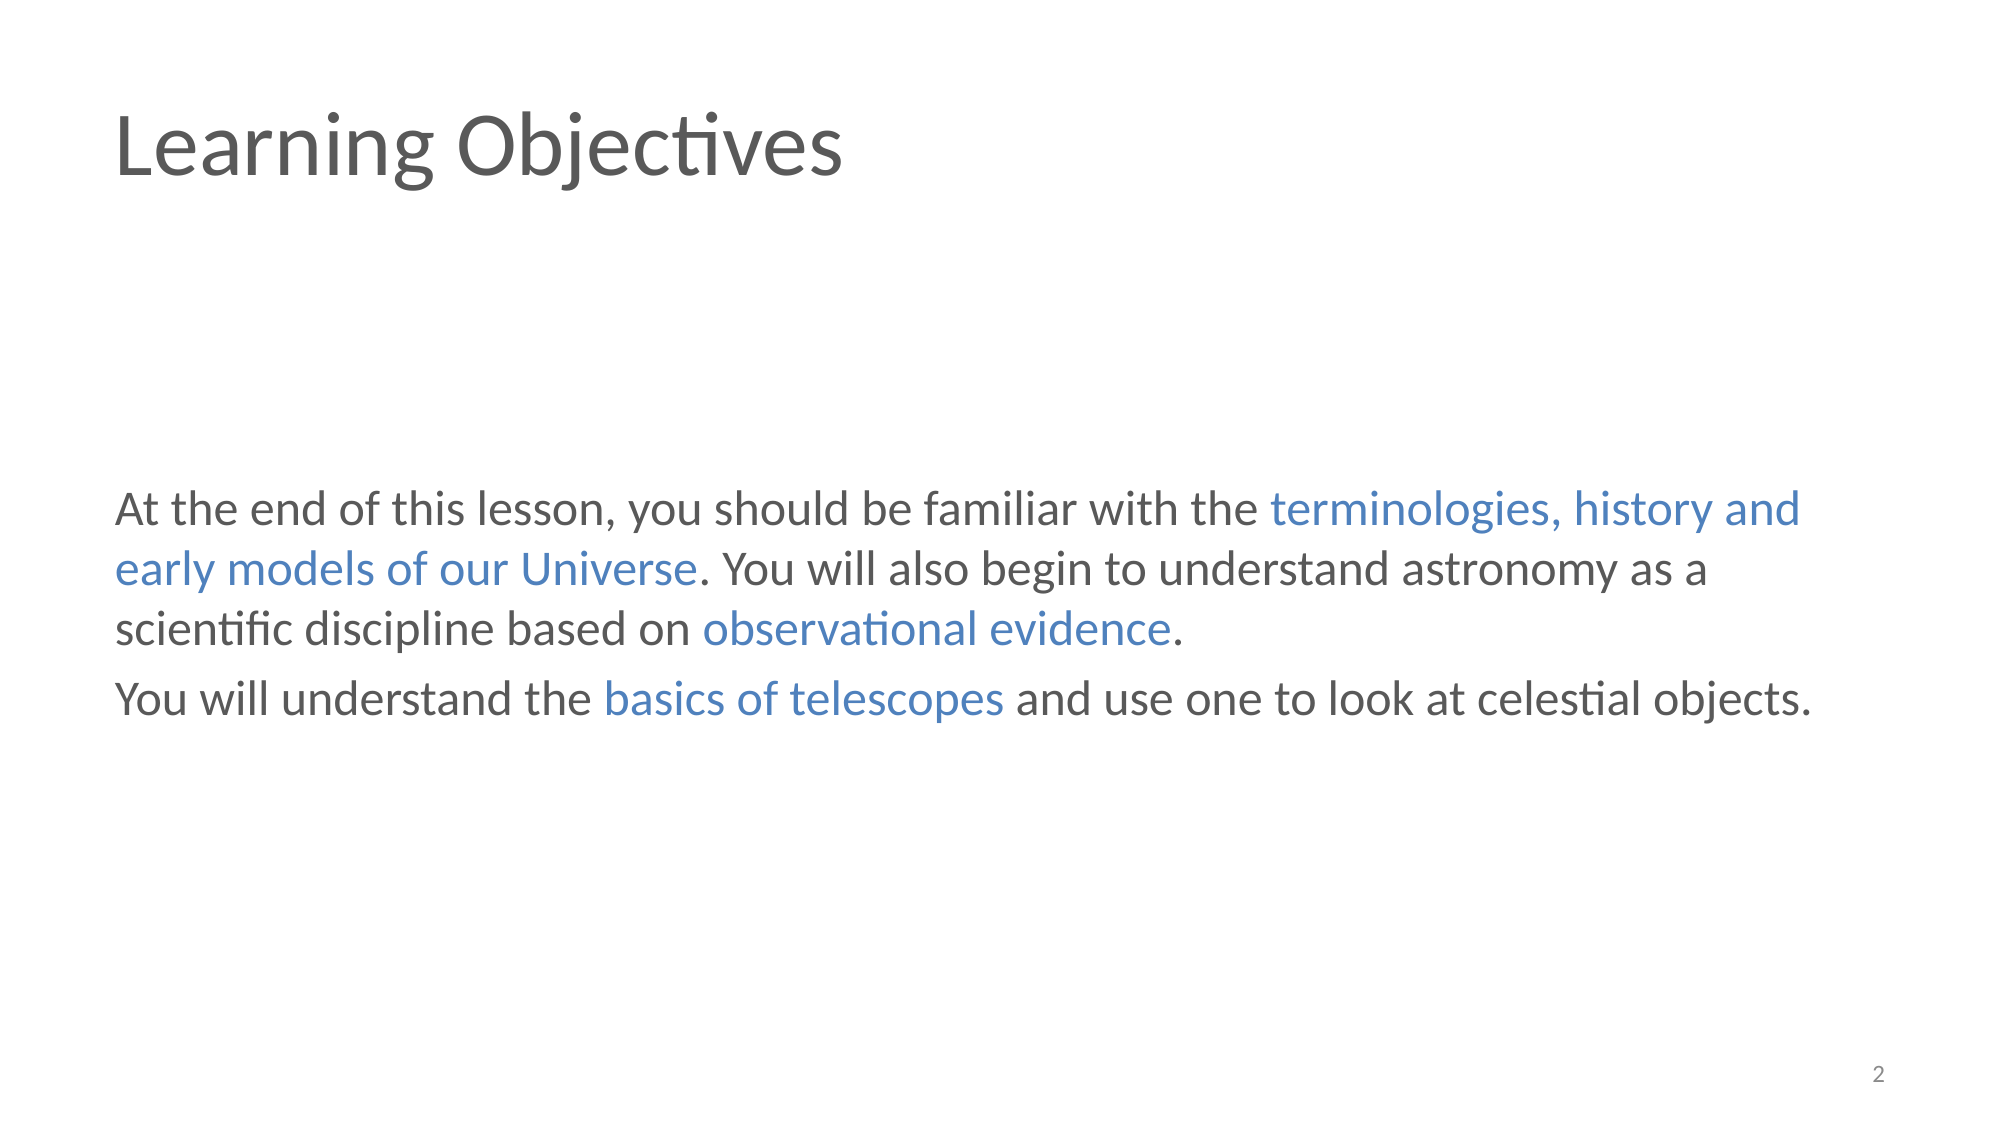

# Learning Objectives
At the end of this lesson, you should be familiar with the terminologies, history and early models of our Universe. You will also begin to understand astronomy as a scientific discipline based on observational evidence.
You will understand the basics of telescopes and use one to look at celestial objects.
2